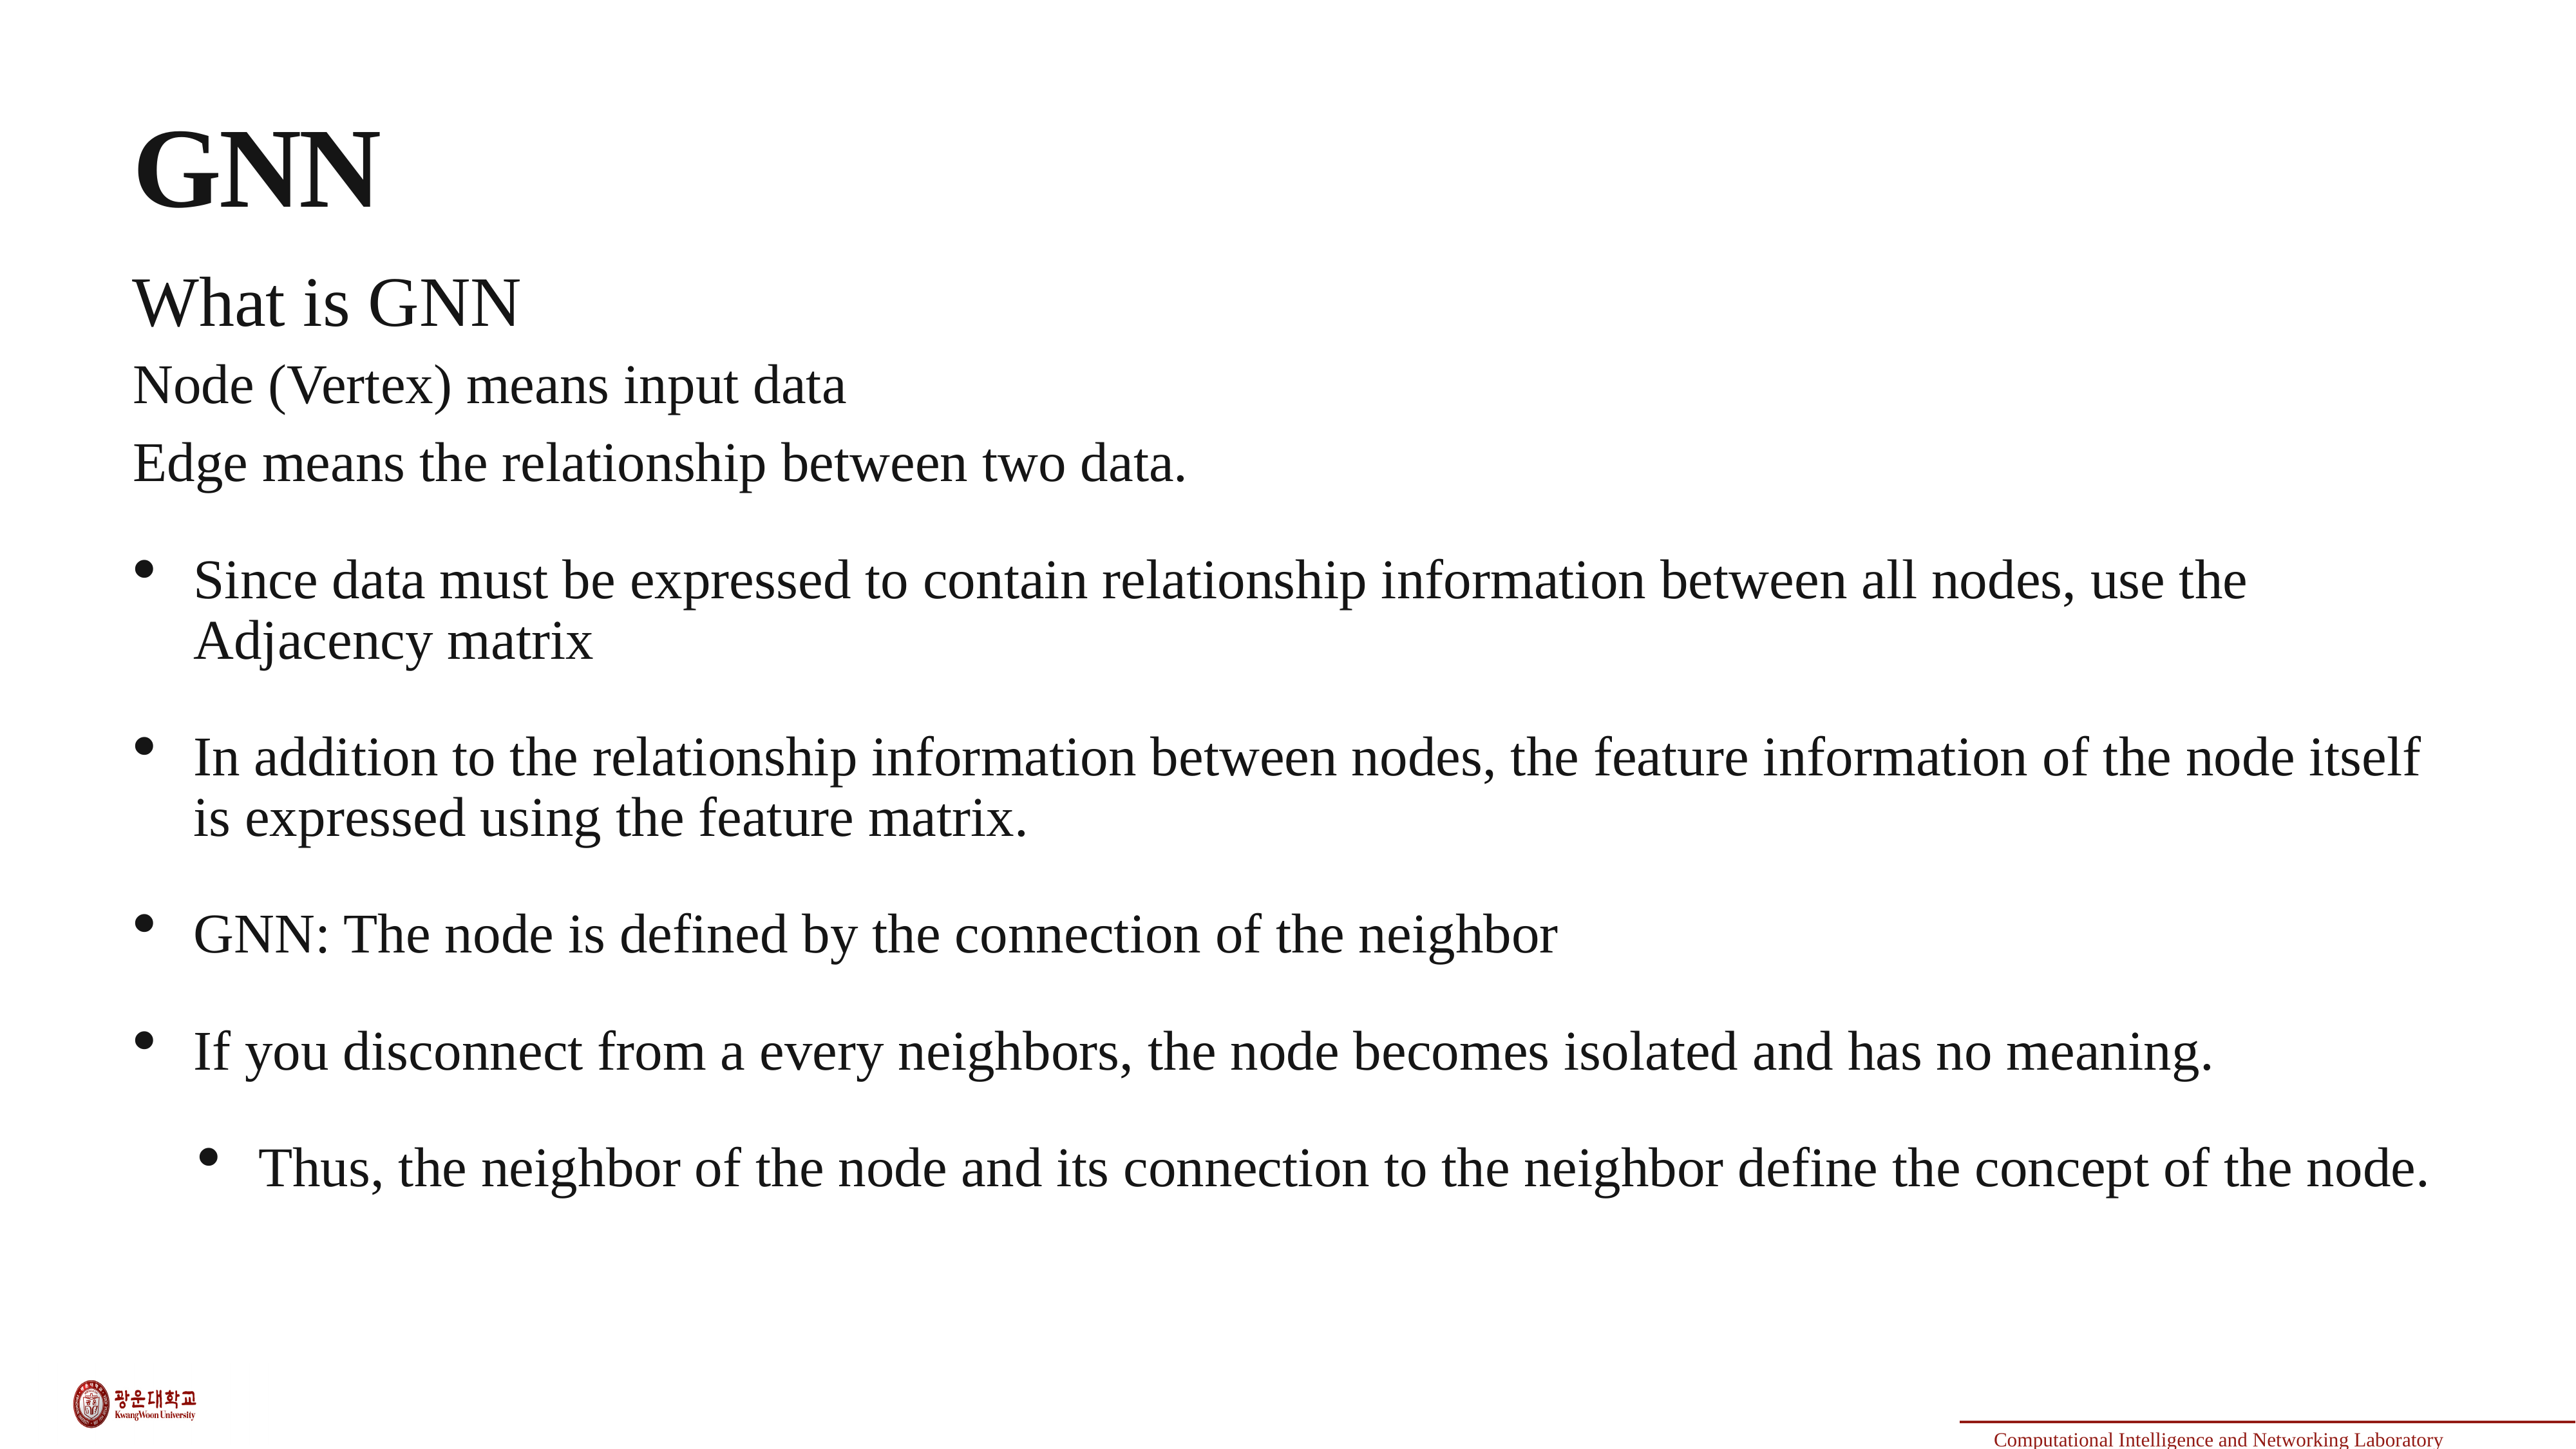

# GNN
What is GNN
Node (Vertex) means input data
Edge means the relationship between two data.
Since data must be expressed to contain relationship information between all nodes, use the Adjacency matrix
In addition to the relationship information between nodes, the feature information of the node itself is expressed using the feature matrix.
GNN: The node is defined by the connection of the neighbor
If you disconnect from a every neighbors, the node becomes isolated and has no meaning.
Thus, the neighbor of the node and its connection to the neighbor define the concept of the node.